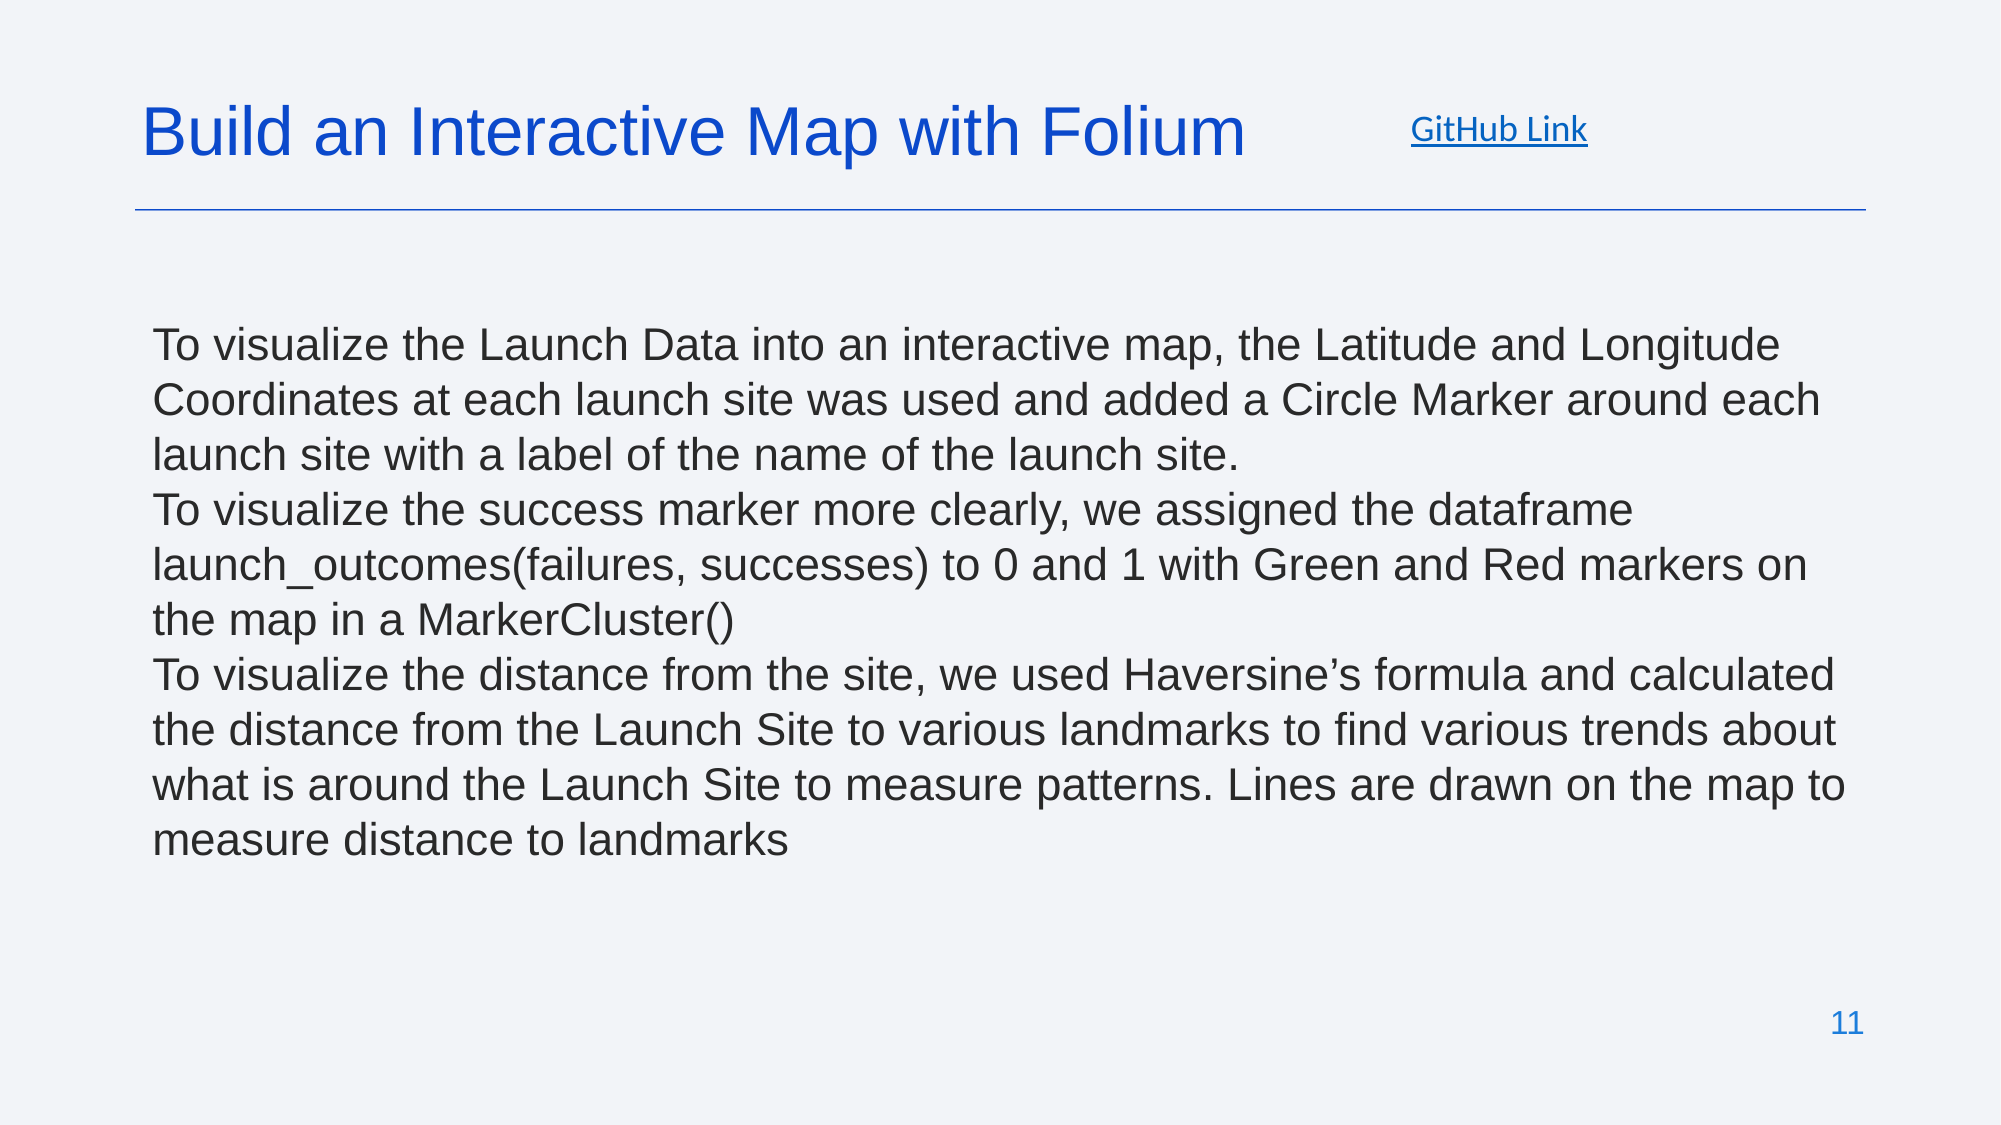

Build an Interactive Map with Folium
GitHub Link
To visualize the Launch Data into an interactive map, the Latitude and Longitude Coordinates at each launch site was used and added a Circle Marker around each launch site with a label of the name of the launch site.
To visualize the success marker more clearly, we assigned the dataframe launch_outcomes(failures, successes) to 0 and 1 with Green and Red markers on the map in a MarkerCluster()
To visualize the distance from the site, we used Haversine’s formula and calculated the distance from the Launch Site to various landmarks to find various trends about what is around the Launch Site to measure patterns. Lines are drawn on the map to measure distance to landmarks
11